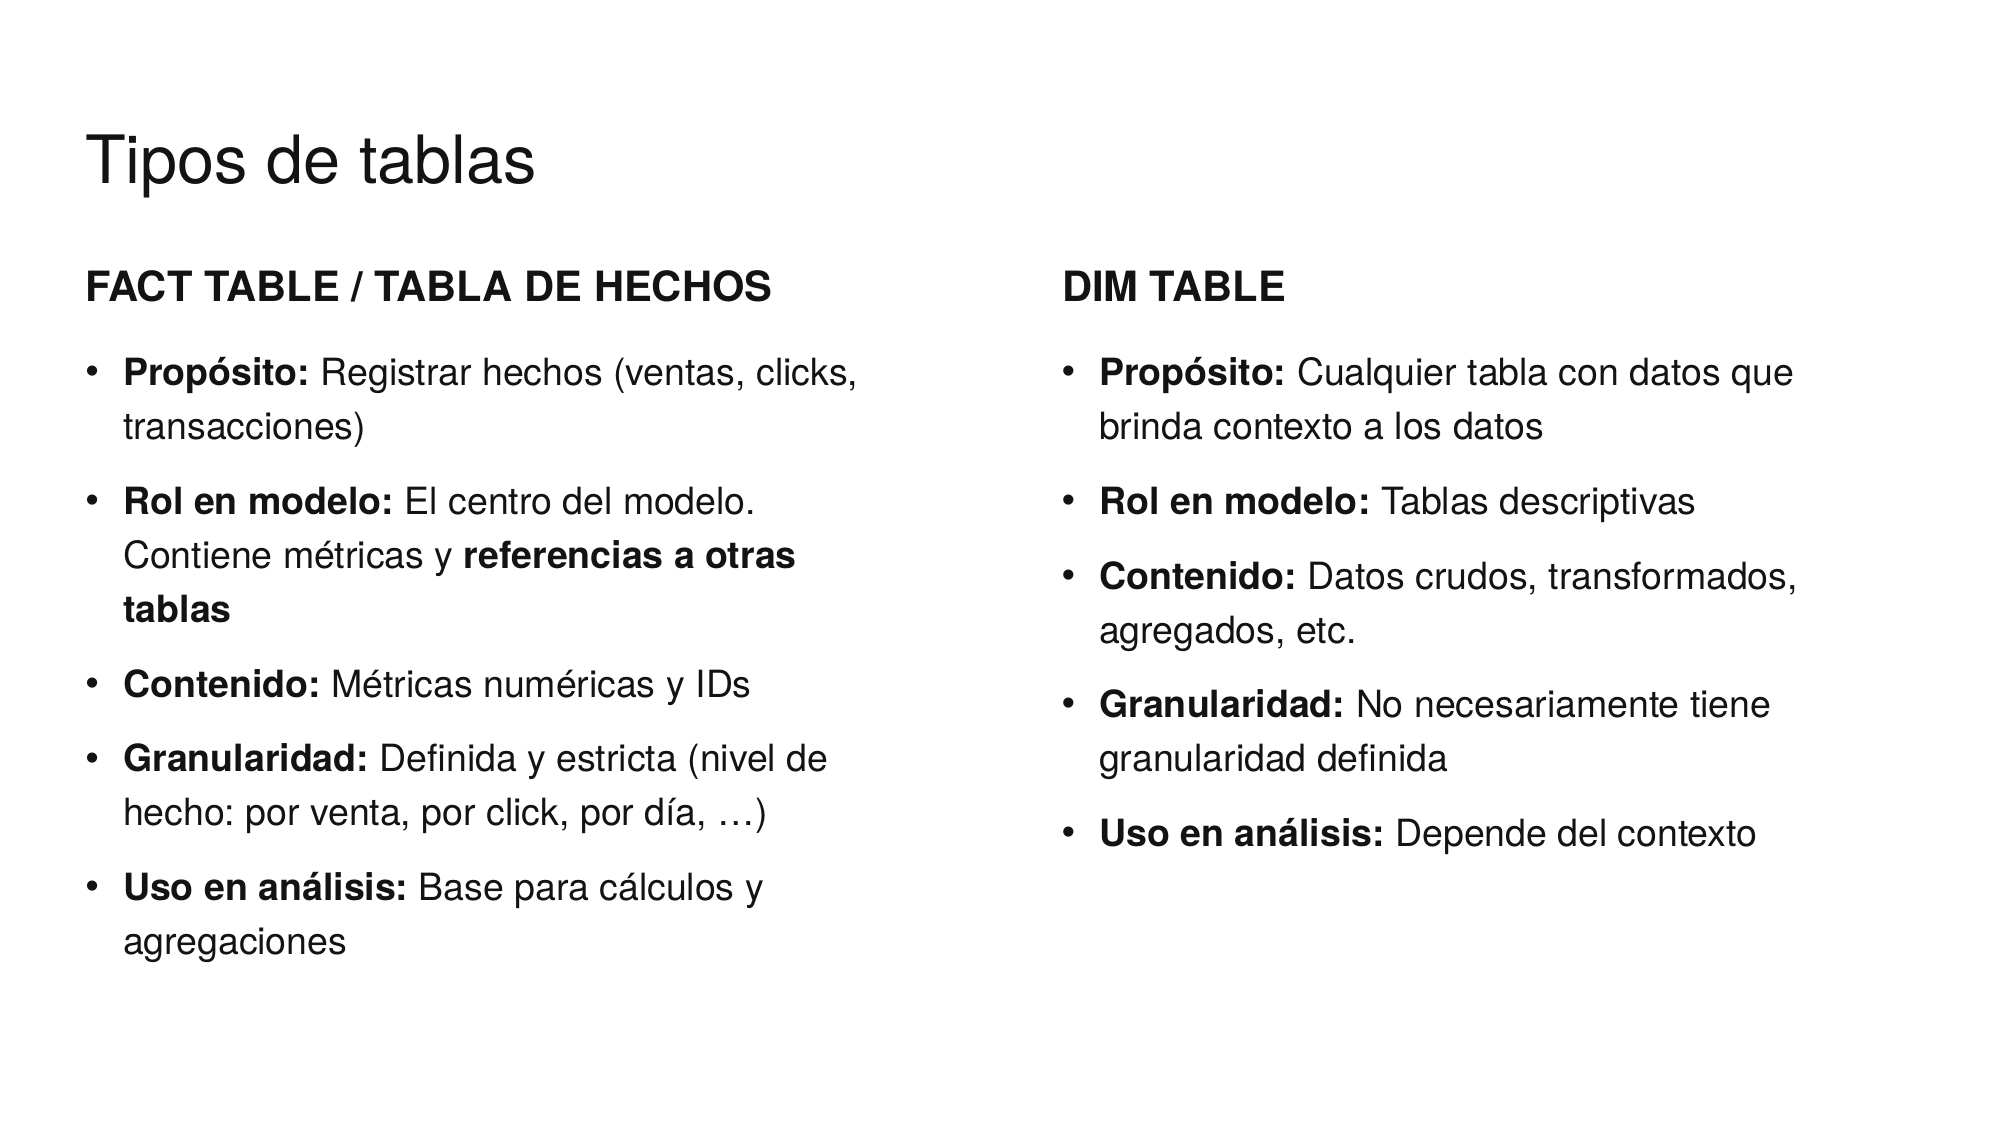

# Tipos de tablas
Fact Table / tabla de hechos
Dim Table
Propósito: Registrar hechos (ventas, clicks, transacciones)
Rol en modelo: El centro del modelo. Contiene métricas y referencias a otras tablas
Contenido: Métricas numéricas y IDs
Granularidad: Definida y estricta (nivel de hecho: por venta, por click, por día, …)
Uso en análisis: Base para cálculos y agregaciones
Propósito: Cualquier tabla con datos que brinda contexto a los datos
Rol en modelo: Tablas descriptivas
Contenido: Datos crudos, transformados, agregados, etc.
Granularidad: No necesariamente tiene granularidad definida
Uso en análisis: Depende del contexto